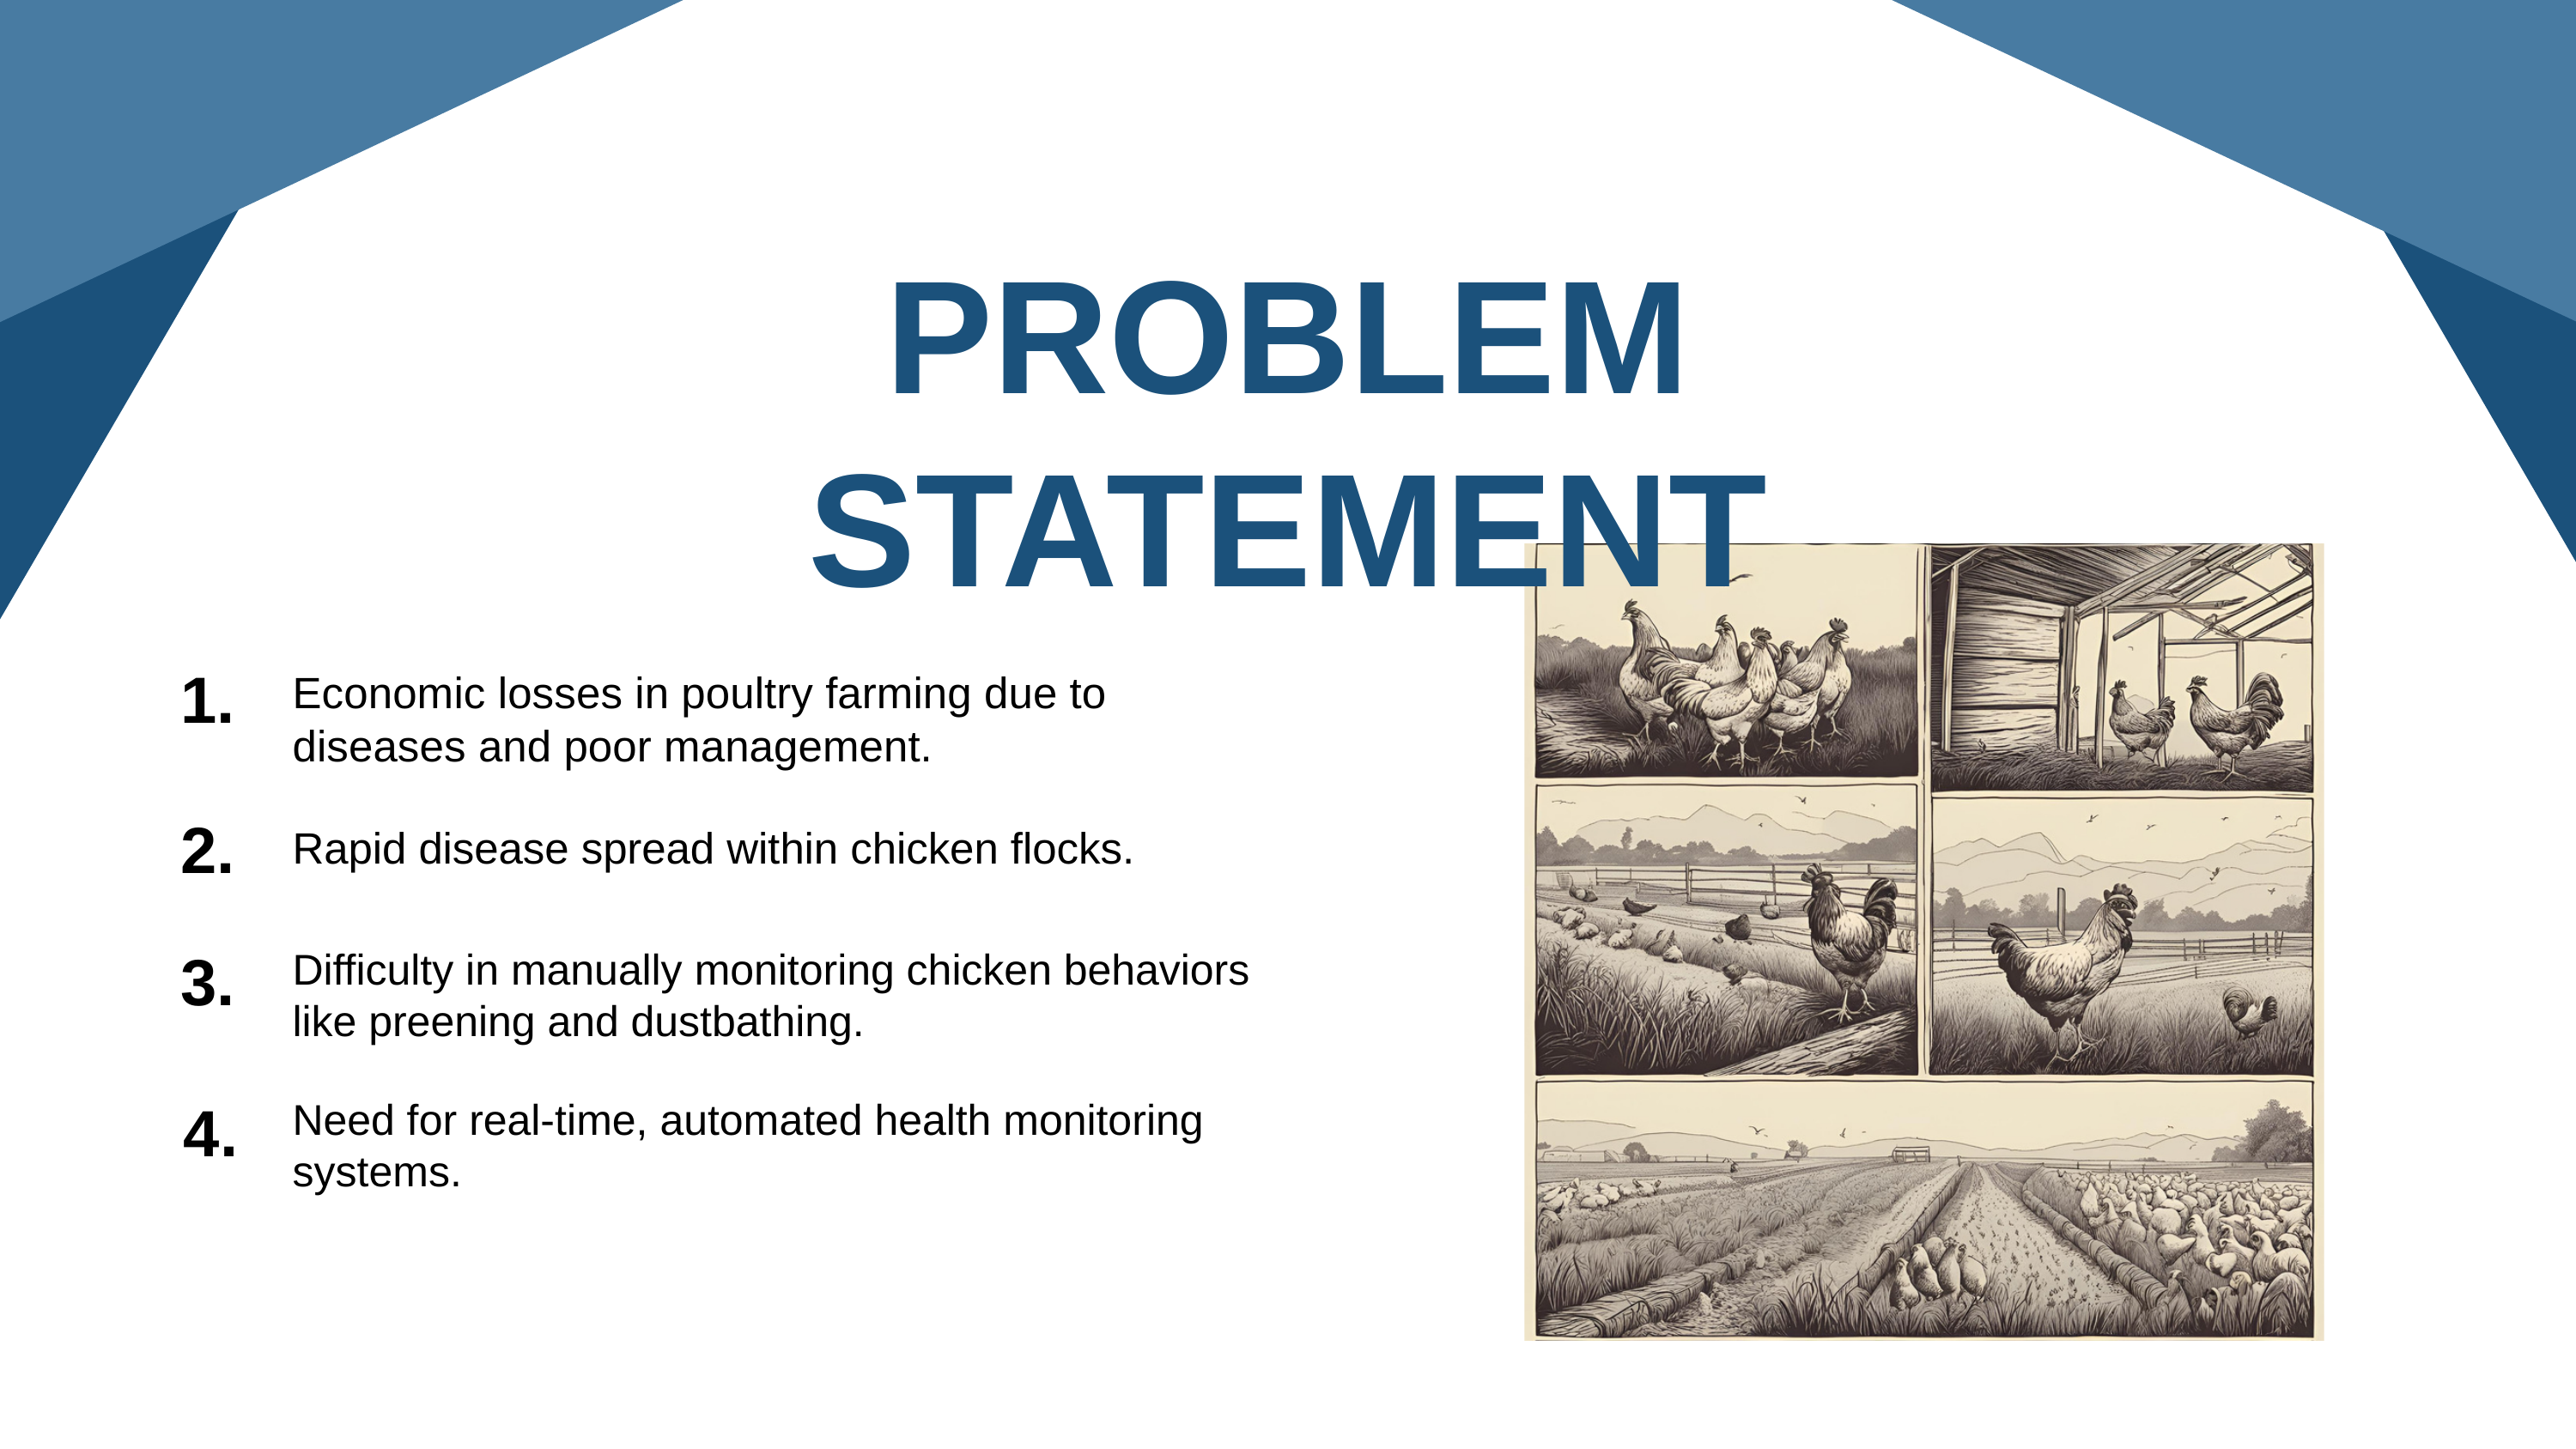

PROBLEM STATEMENT

1.
Economic losses in poultry farming due to diseases and poor management.

2.
Rapid disease spread within chicken flocks.
3.
Difficulty in manually monitoring chicken behaviors like preening and dustbathing.

4.
Need for real-time, automated health monitoring systems.